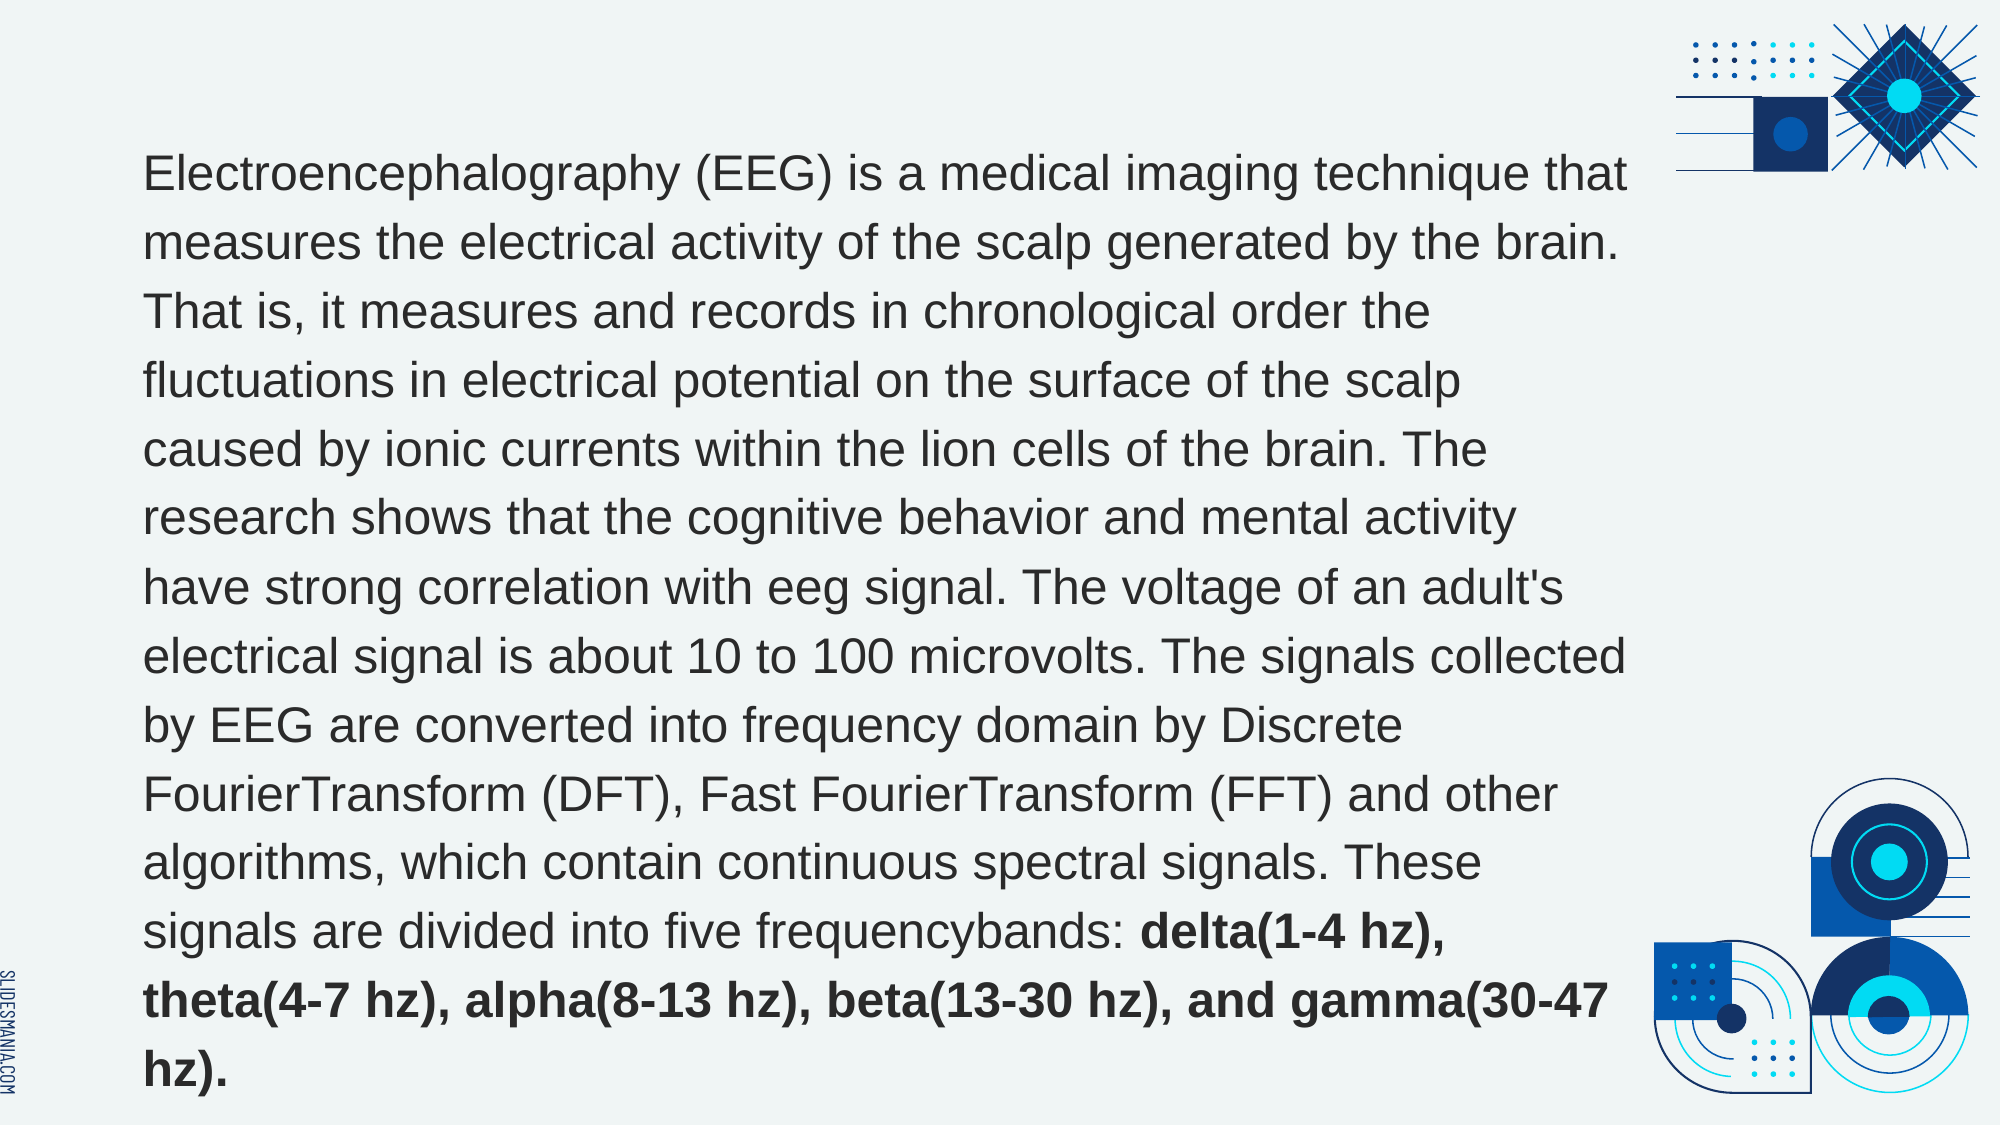

Electroencephalography (EEG) is a medical imaging technique that measures the electrical activity of the scalp generated by the brain. That is, it measures and records in chronological order the fluctuations in electrical potential on the surface of the scalp caused by ionic currents within the lion cells of the brain. The research shows that the cognitive behavior and mental activity have strong correlation with eeg signal. The voltage of an adult's electrical signal is about 10 to 100 microvolts. The signals collected by EEG are converted into frequency domain by Discrete FourierTransform (DFT), Fast FourierTransform (FFT) and other algorithms, which contain continuous spectral signals. These signals are divided into five frequencybands: delta(1-4 hz), theta(4-7 hz), alpha(8-13 hz), beta(13-30 hz), and gamma(30-47 hz).